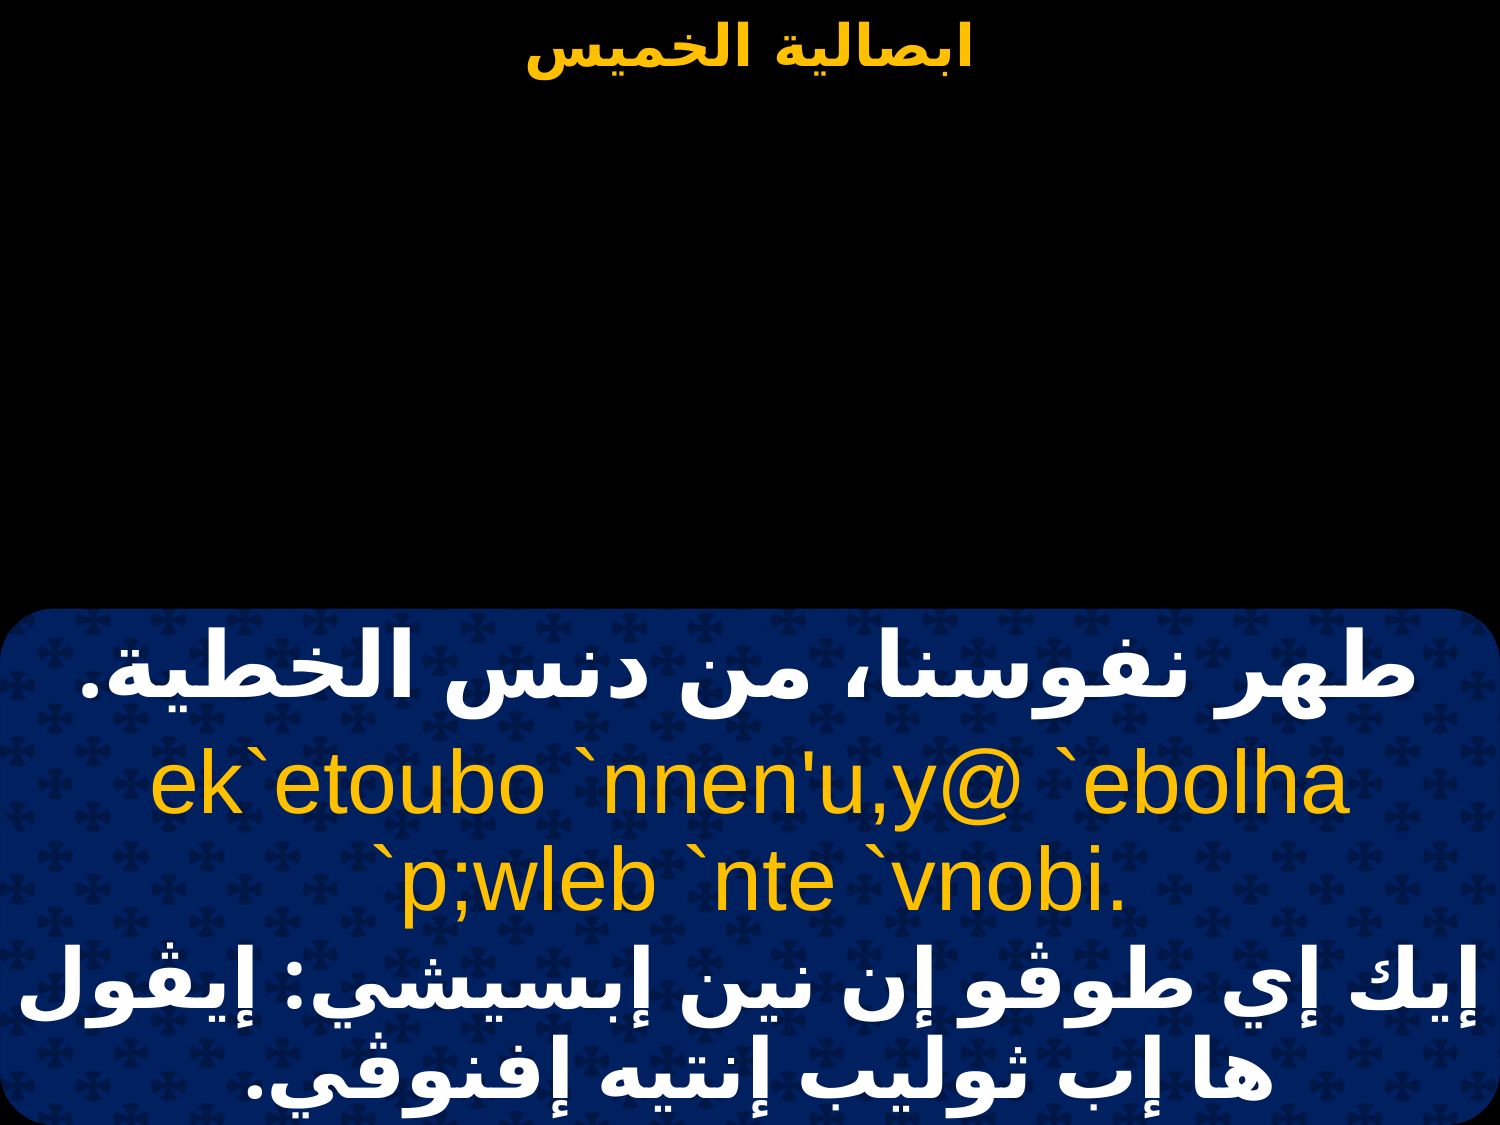

#
طهر نفوسنا، من دنس الخطية.
ek`etoubo `nnen'u,y@ `ebolha `p;wleb `nte `vnobi.
إيك إي طوڤو إن نين إبسيشي: إيڤول ها إب ثوليب إنتيه إفنوڤي.